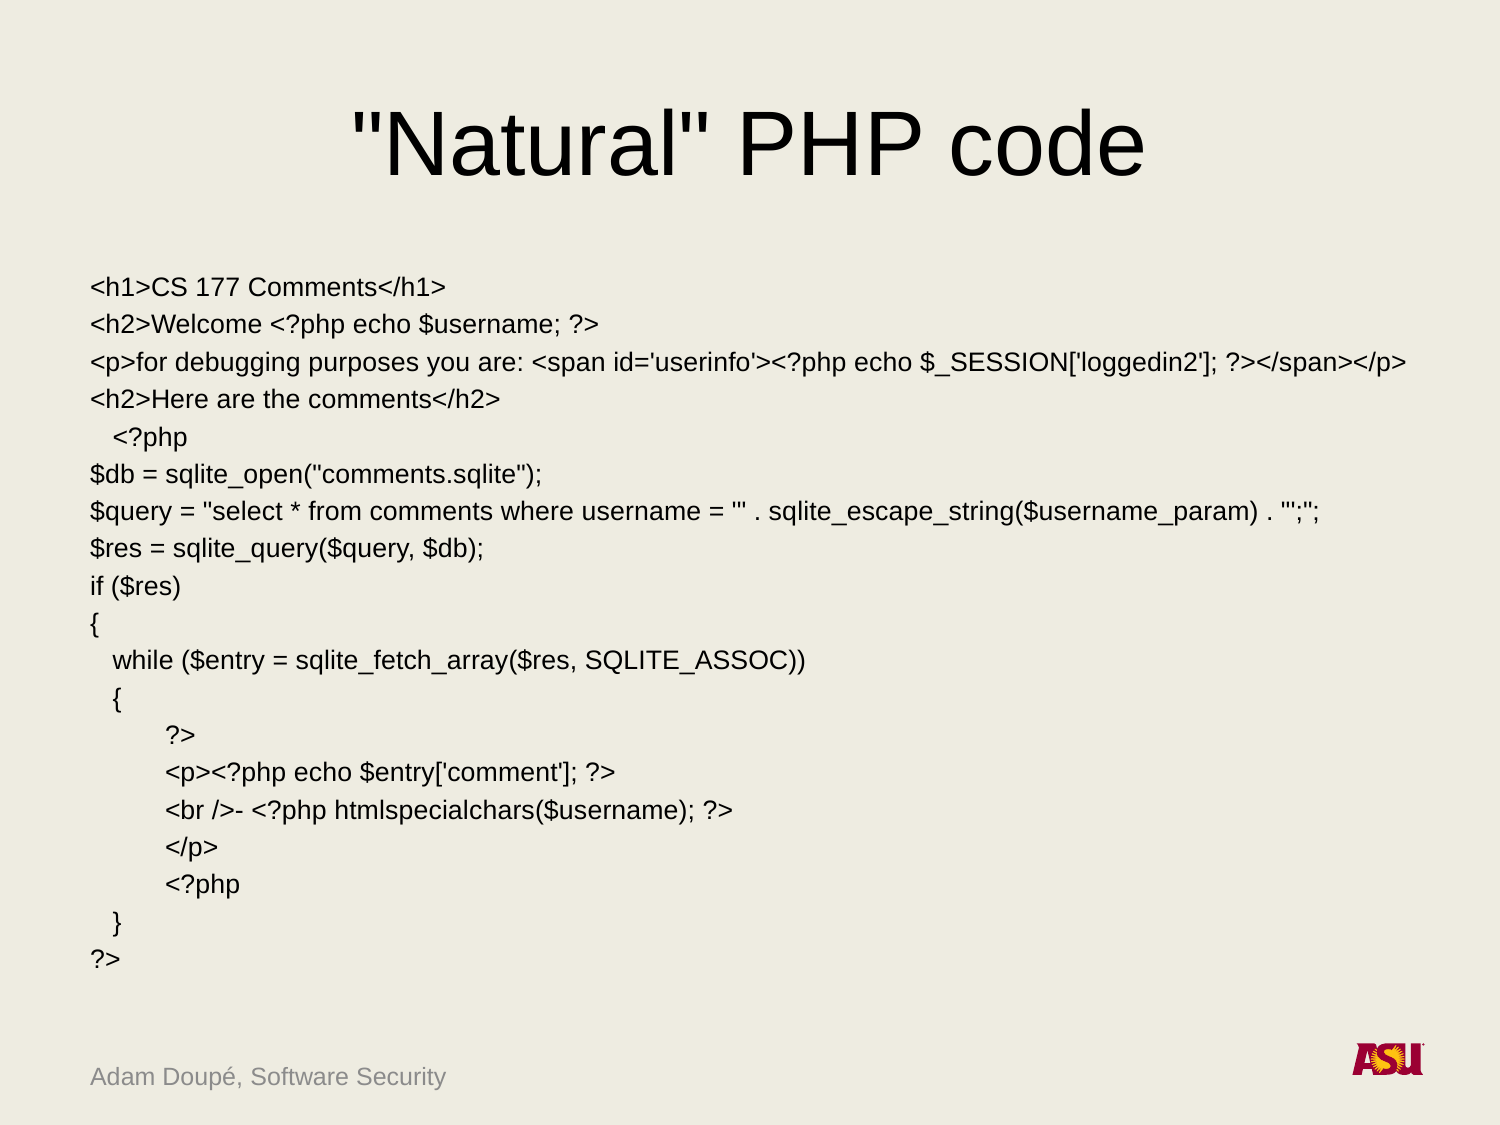

# "Natural" PHP code
<h1>CS 177 Comments</h1>
<h2>Welcome <?php echo $username; ?>
<p>for debugging purposes you are: <span id='userinfo'><?php echo $_SESSION['loggedin2']; ?></span></p>
<h2>Here are the comments</h2>
   <?php
$db = sqlite_open("comments.sqlite");
$query = "select * from comments where username = '" . sqlite_escape_string($username_param) . "';";
$res = sqlite_query($query, $db);
if ($res)
{
   while ($entry = sqlite_fetch_array($res, SQLITE_ASSOC))
   {
	  ?>
	  <p><?php echo $entry['comment']; ?>
	  <br />- <?php htmlspecialchars($username); ?>
	  </p>
	  <?php
   }
?>